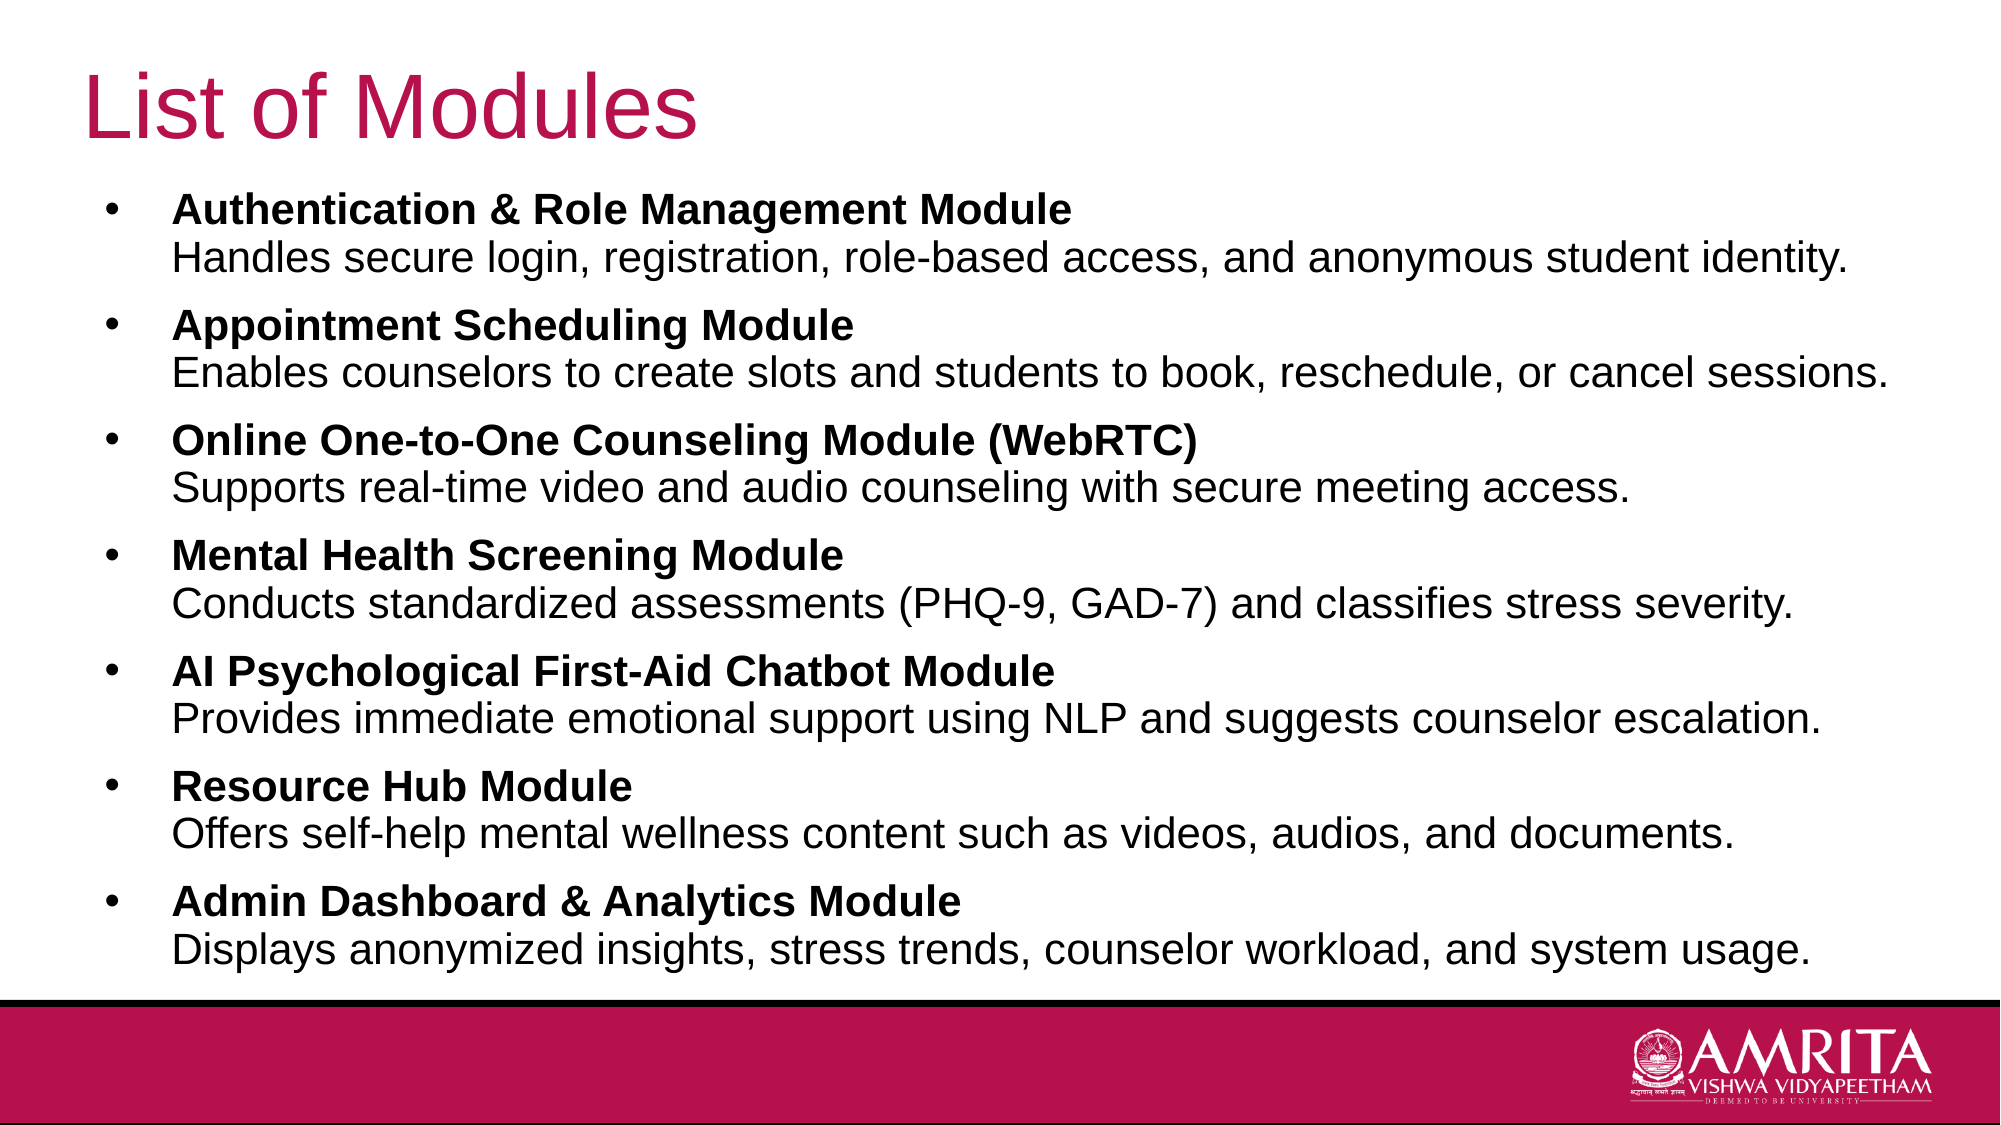

# List of Modules
Authentication & Role Management Module
Handles secure login, registration, role-based access, and anonymous student identity.
Appointment Scheduling Module
Enables counselors to create slots and students to book, reschedule, or cancel sessions.
Online One-to-One Counseling Module (WebRTC)
Supports real-time video and audio counseling with secure meeting access.
Mental Health Screening Module
Conducts standardized assessments (PHQ-9, GAD-7) and classifies stress severity.
AI Psychological First-Aid Chatbot Module
Provides immediate emotional support using NLP and suggests counselor escalation.
Resource Hub Module
Offers self-help mental wellness content such as videos, audios, and documents.
Admin Dashboard & Analytics Module
Displays anonymized insights, stress trends, counselor workload, and system usage.